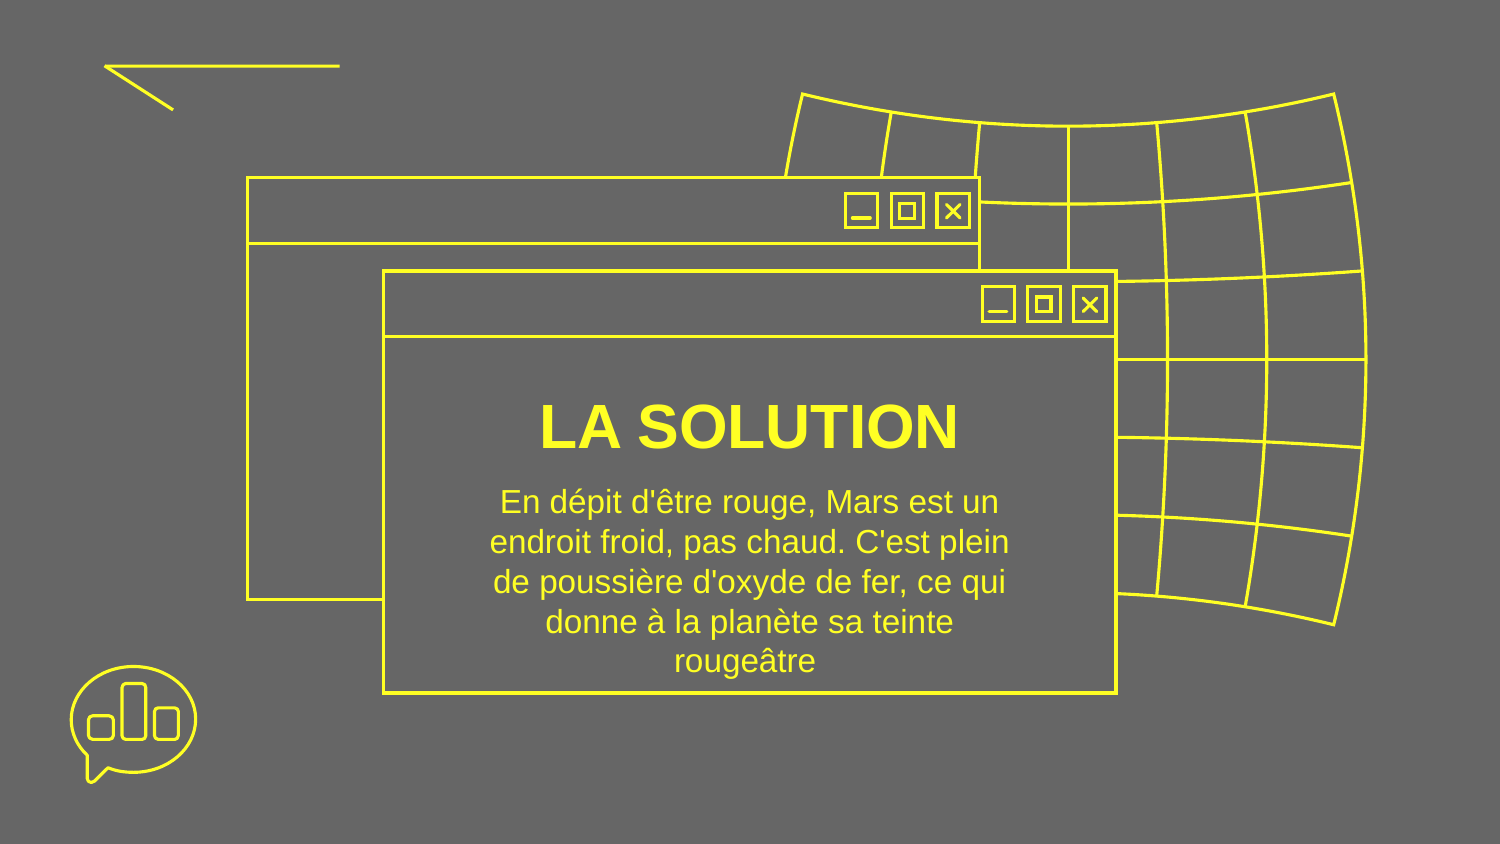

# LA SOLUTION
En dépit d'être rouge, Mars est un endroit froid, pas chaud. C'est plein de poussière d'oxyde de fer, ce qui donne à la planète sa teinte rougeâtre